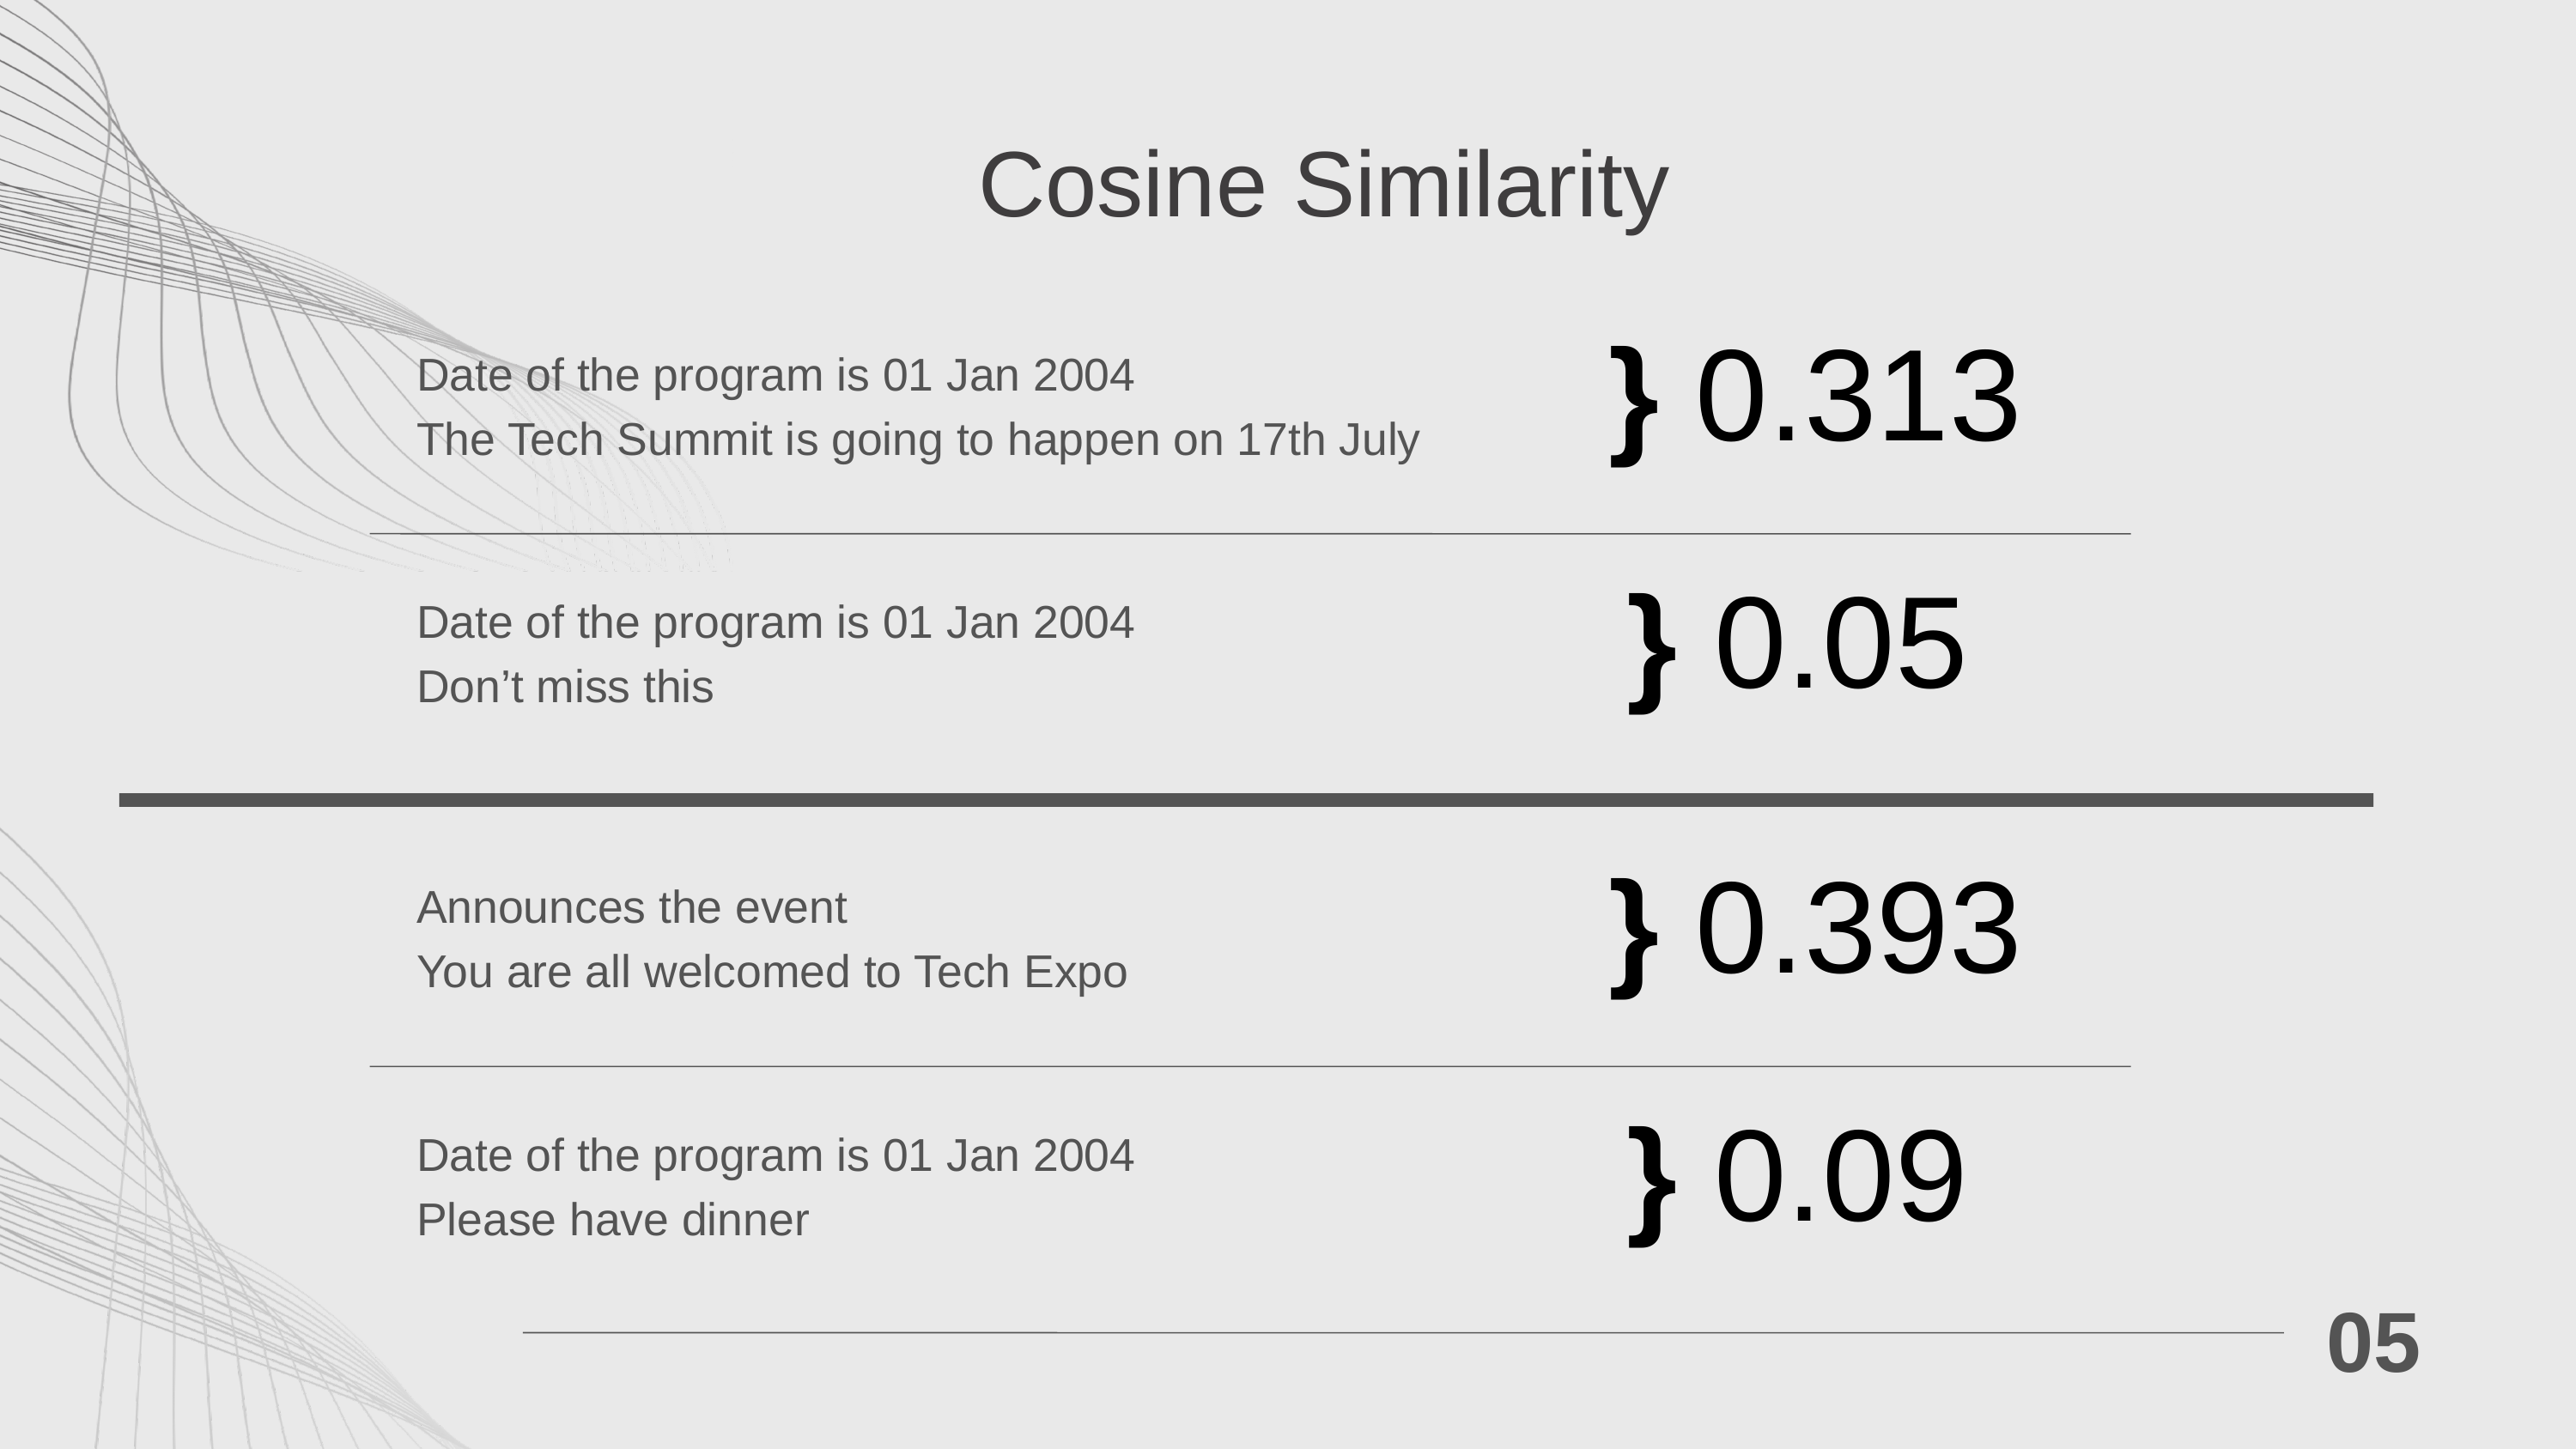

Cosine Similarity
} 0.313
Date of the program is 01 Jan 2004
The Tech Summit is going to happen on 17th July
} 0.05

Date of the program is 01 Jan 2004
Don’t miss this

} 0.393
Announces the event
You are all welcomed to Tech Expo
} 0.09

Date of the program is 01 Jan 2004
Please have dinner
05